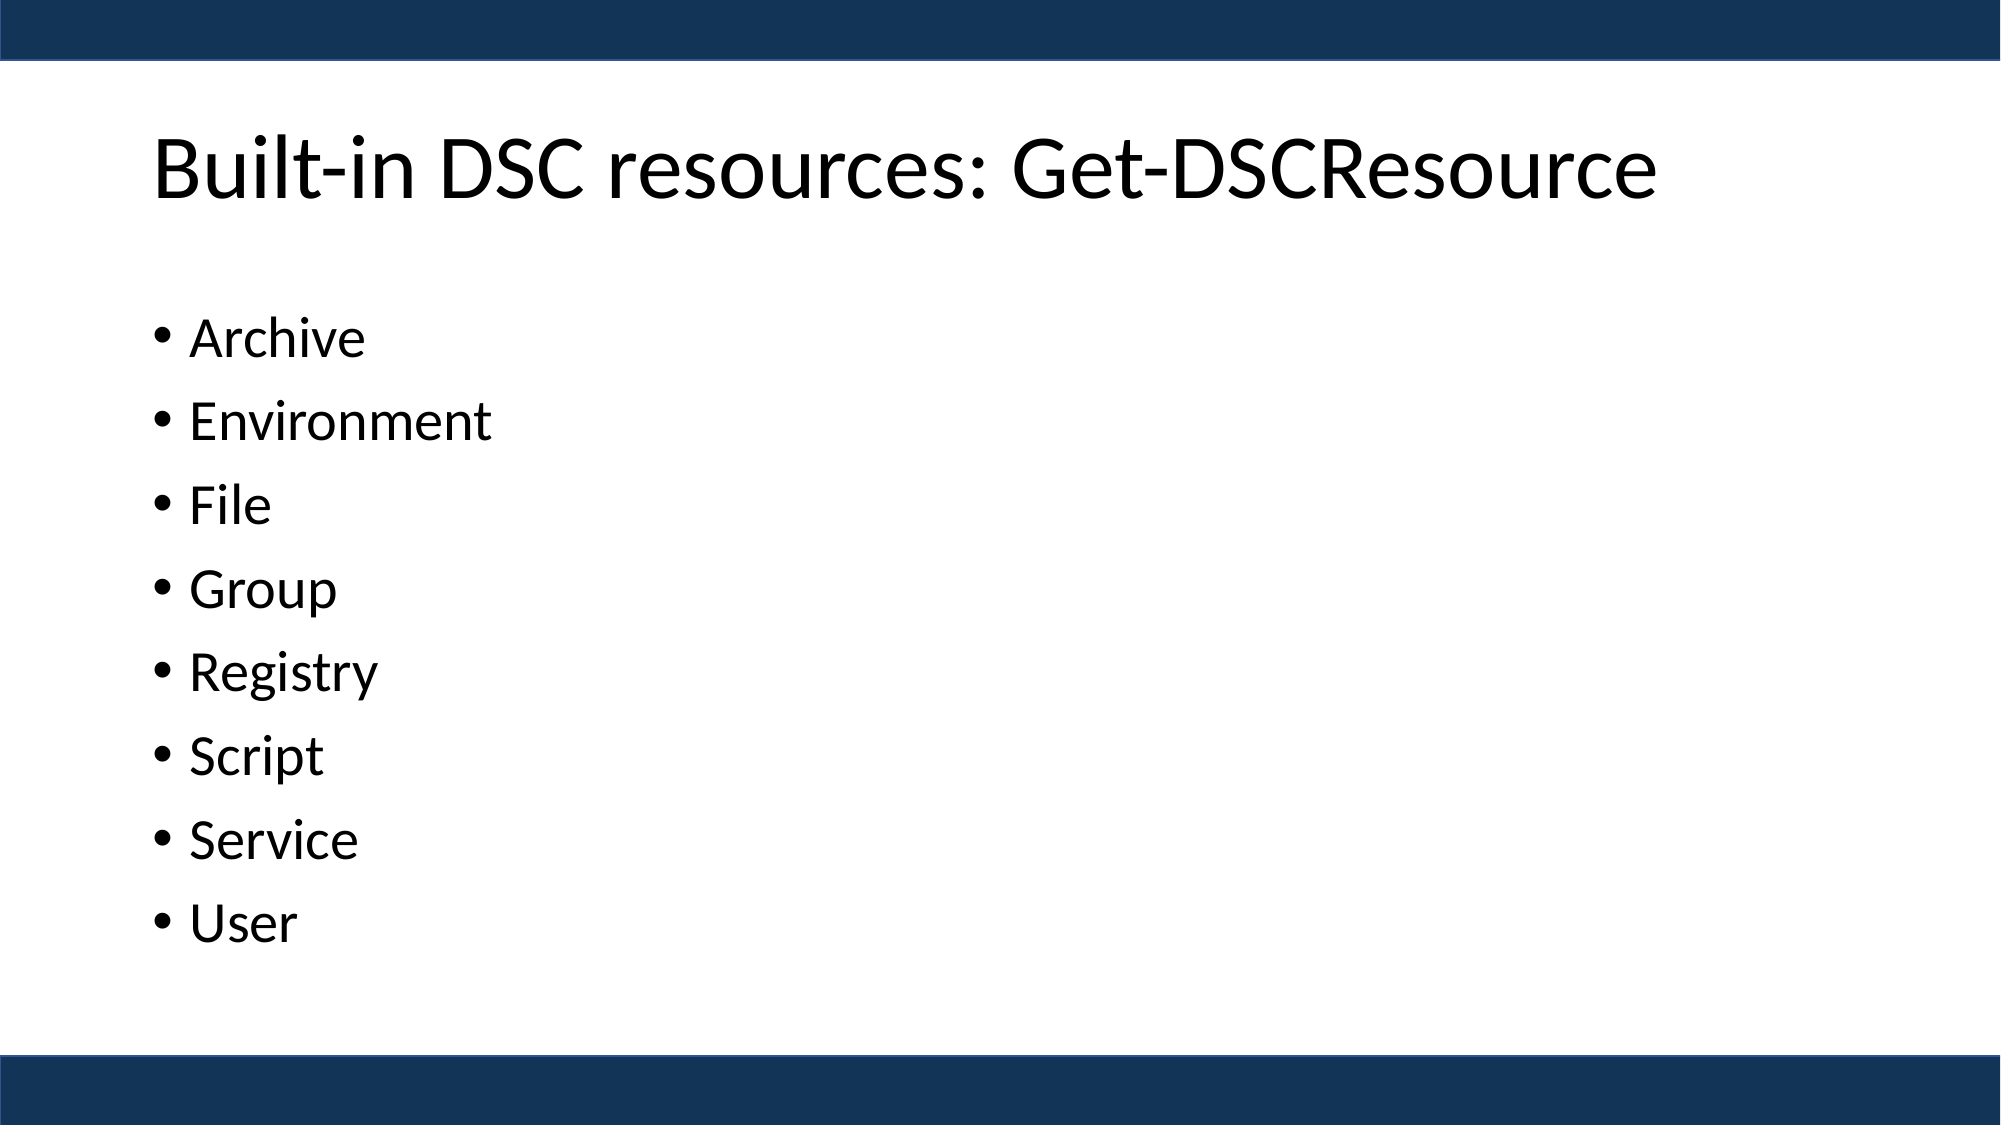

# Built-in DSC resources: Get-DSCResource
Archive
Environment
File
Group
Registry
Script
Service
User